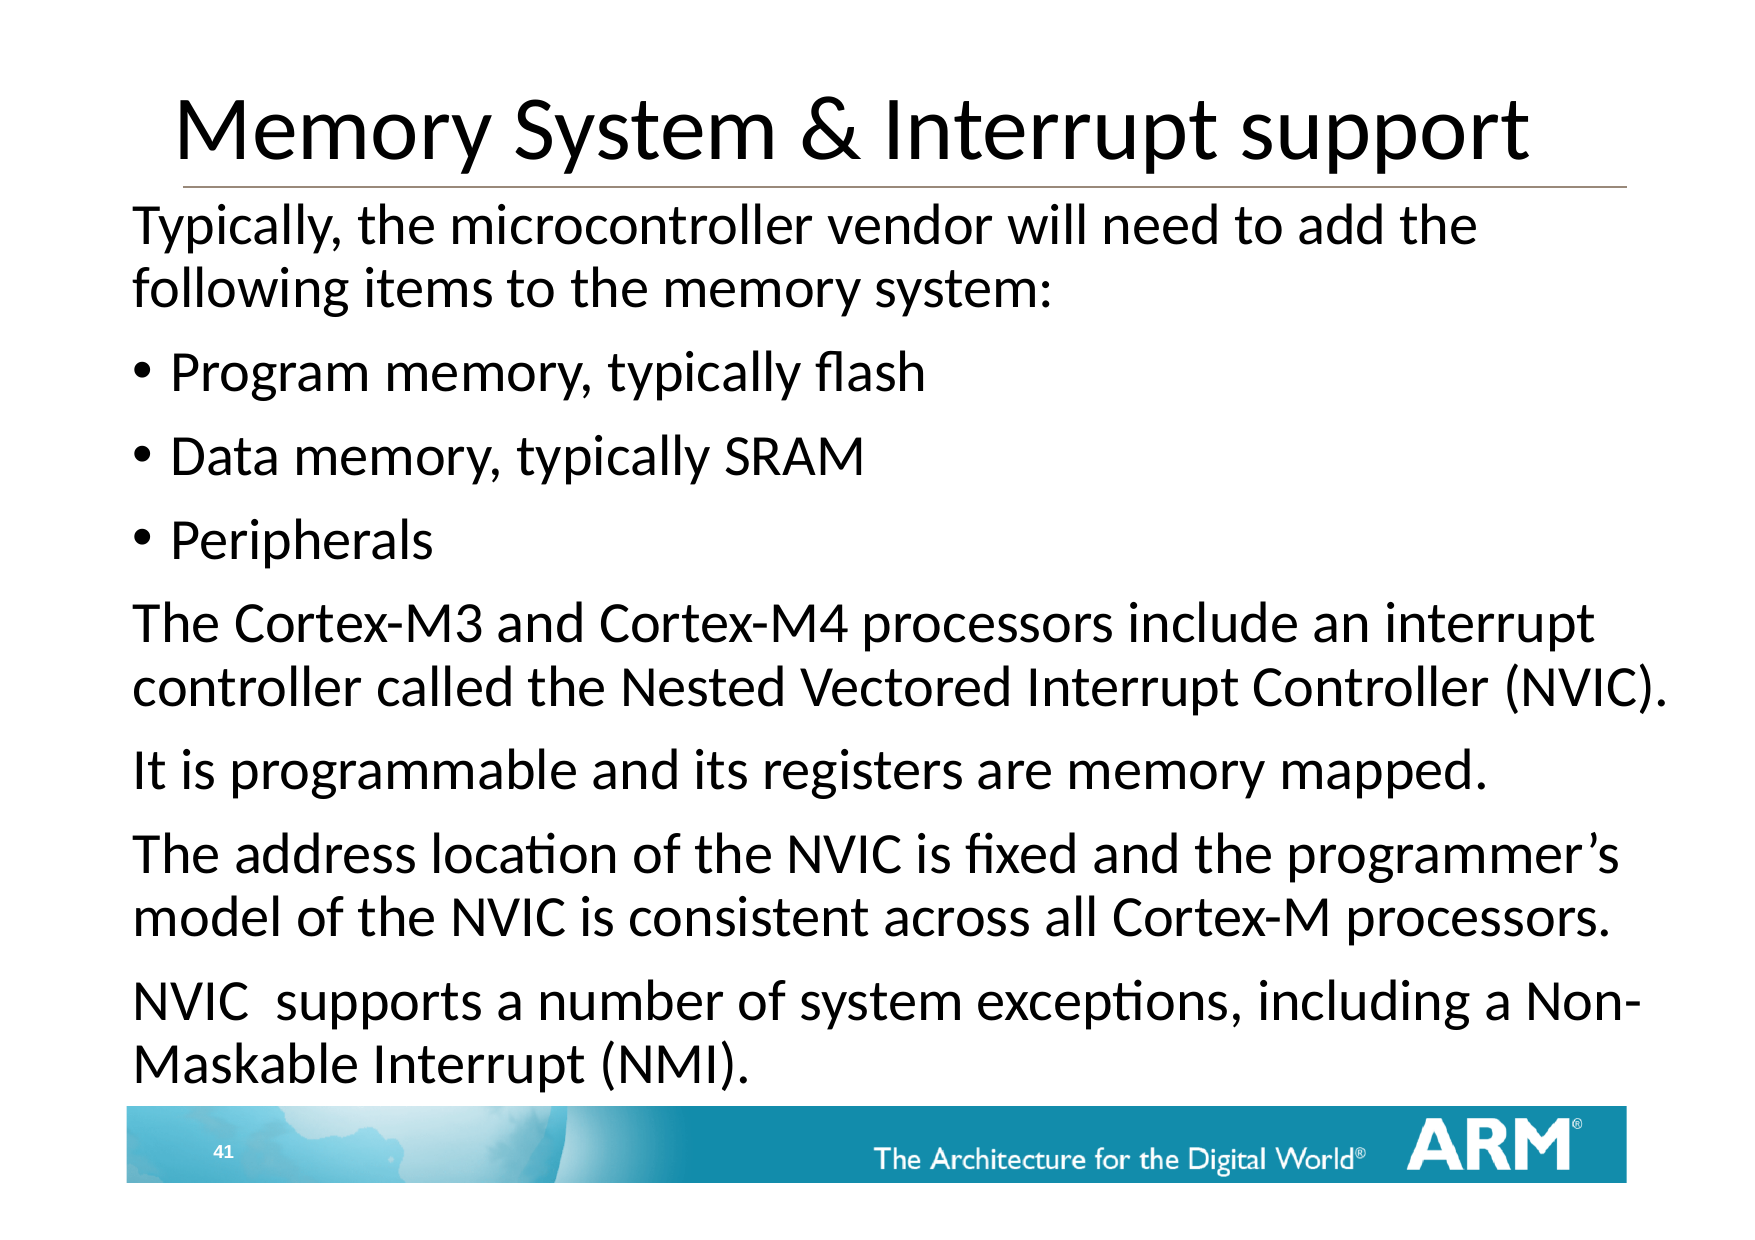

# Memory System & Interrupt support
Typically, the microcontroller vendor will need to add the following items to the memory system:
Program memory, typically flash
Data memory, typically SRAM
Peripherals
The Cortex-M3 and Cortex-M4 processors include an interrupt controller called the Nested Vectored Interrupt Controller (NVIC).
It is programmable and its registers are memory mapped.
The address location of the NVIC is fixed and the programmer’s model of the NVIC is consistent across all Cortex-M processors.
NVIC  supports a number of system exceptions, including a Non-Maskable Interrupt (NMI).
41